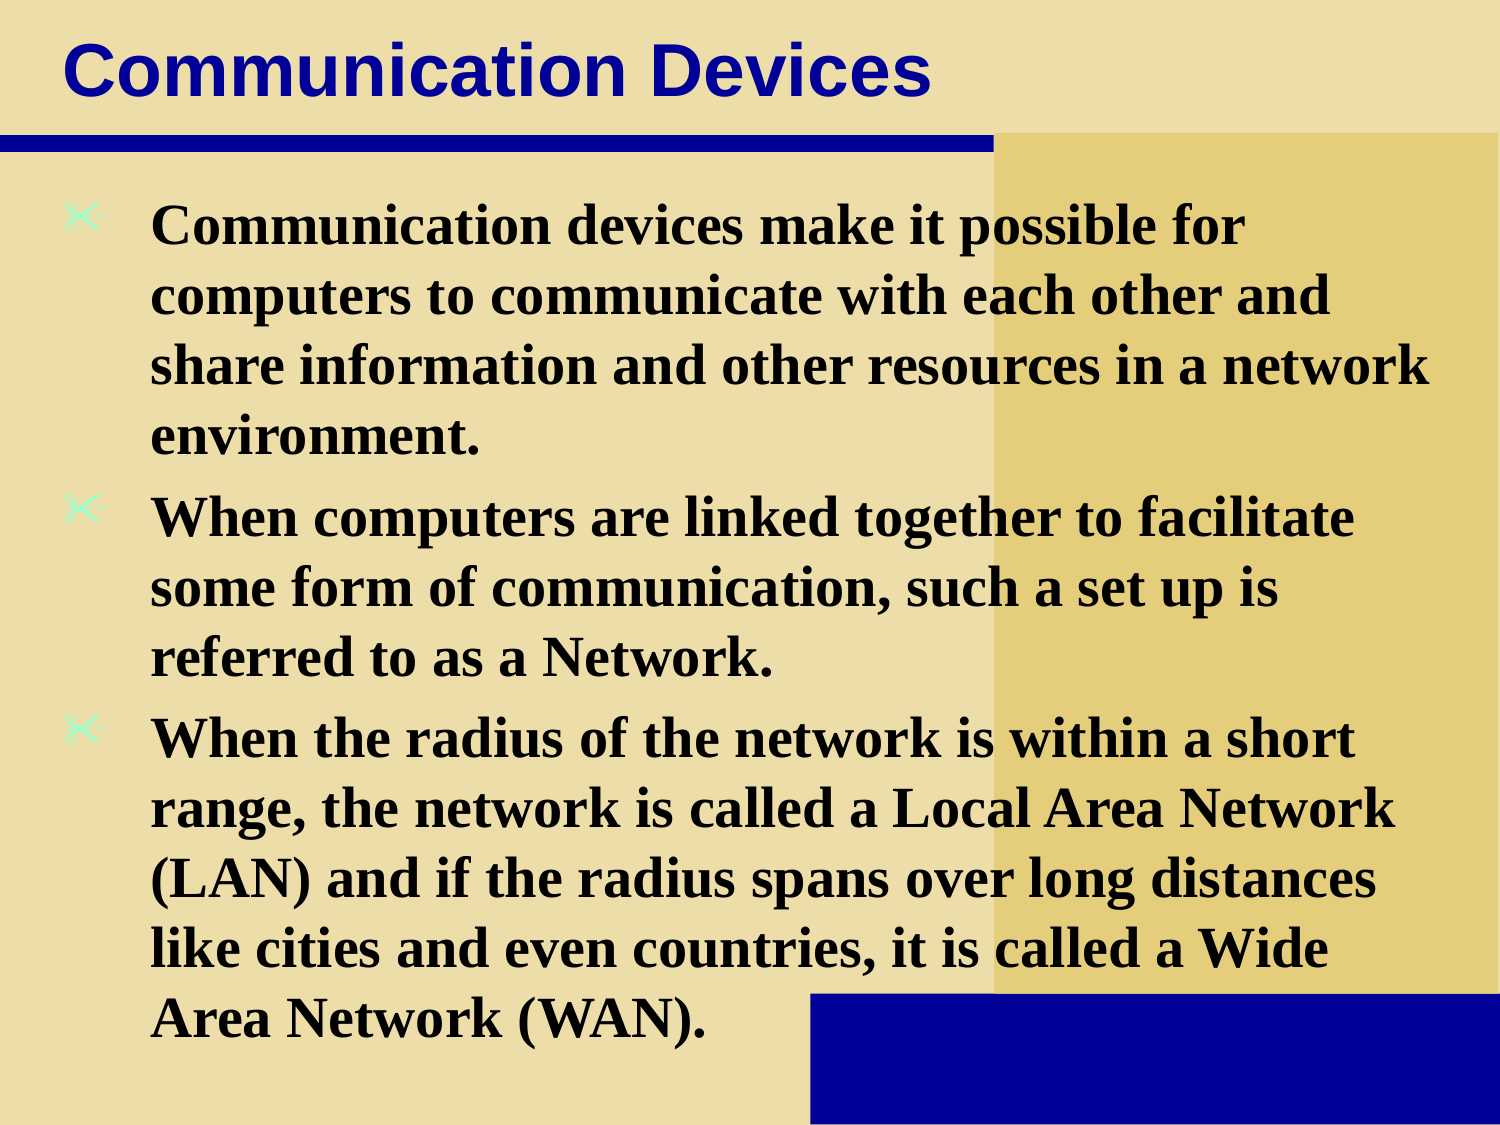

# Communication Devices
Communication devices make it possible for computers to communicate with each other and share information and other resources in a network environment.
When computers are linked together to facilitate some form of communication, such a set up is referred to as a Network.
When the radius of the network is within a short range, the network is called a Local Area Network (LAN) and if the radius spans over long distances like cities and even countries, it is called a Wide Area Network (WAN).